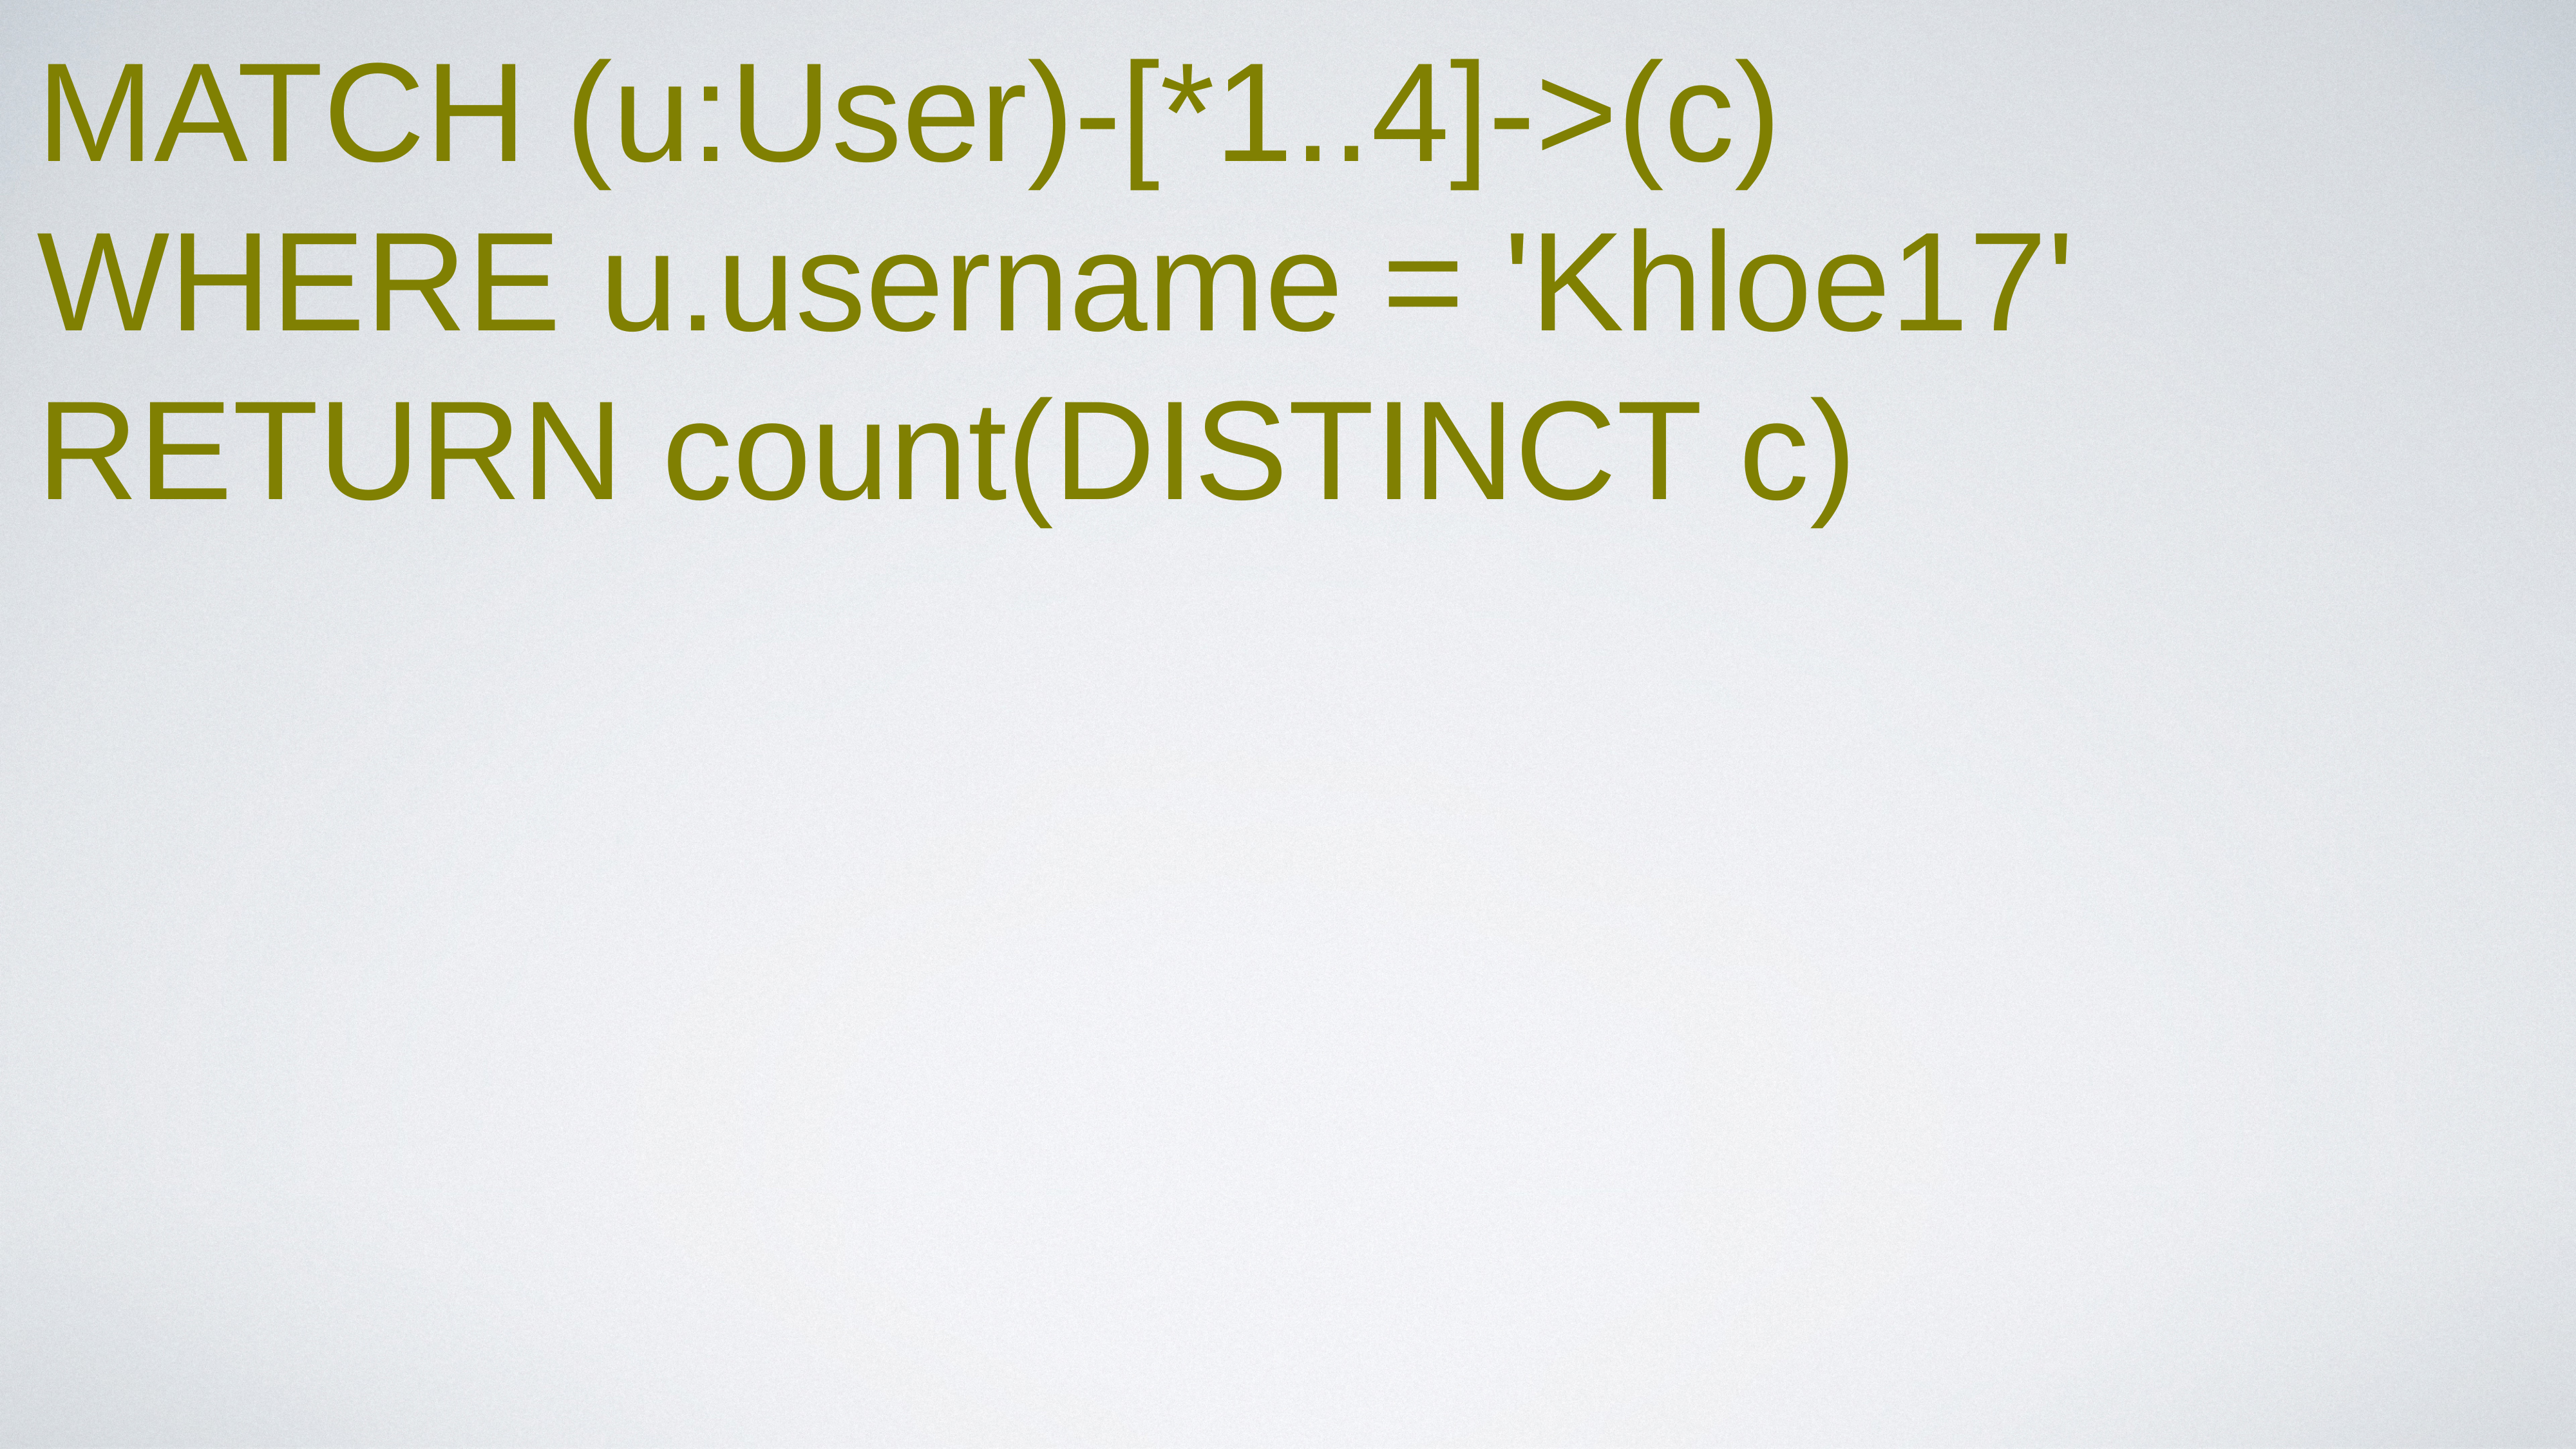

MATCH (u:User)-[*1..4]->(c)
WHERE u.username = 'Khloe17'
RETURN count(DISTINCT c)